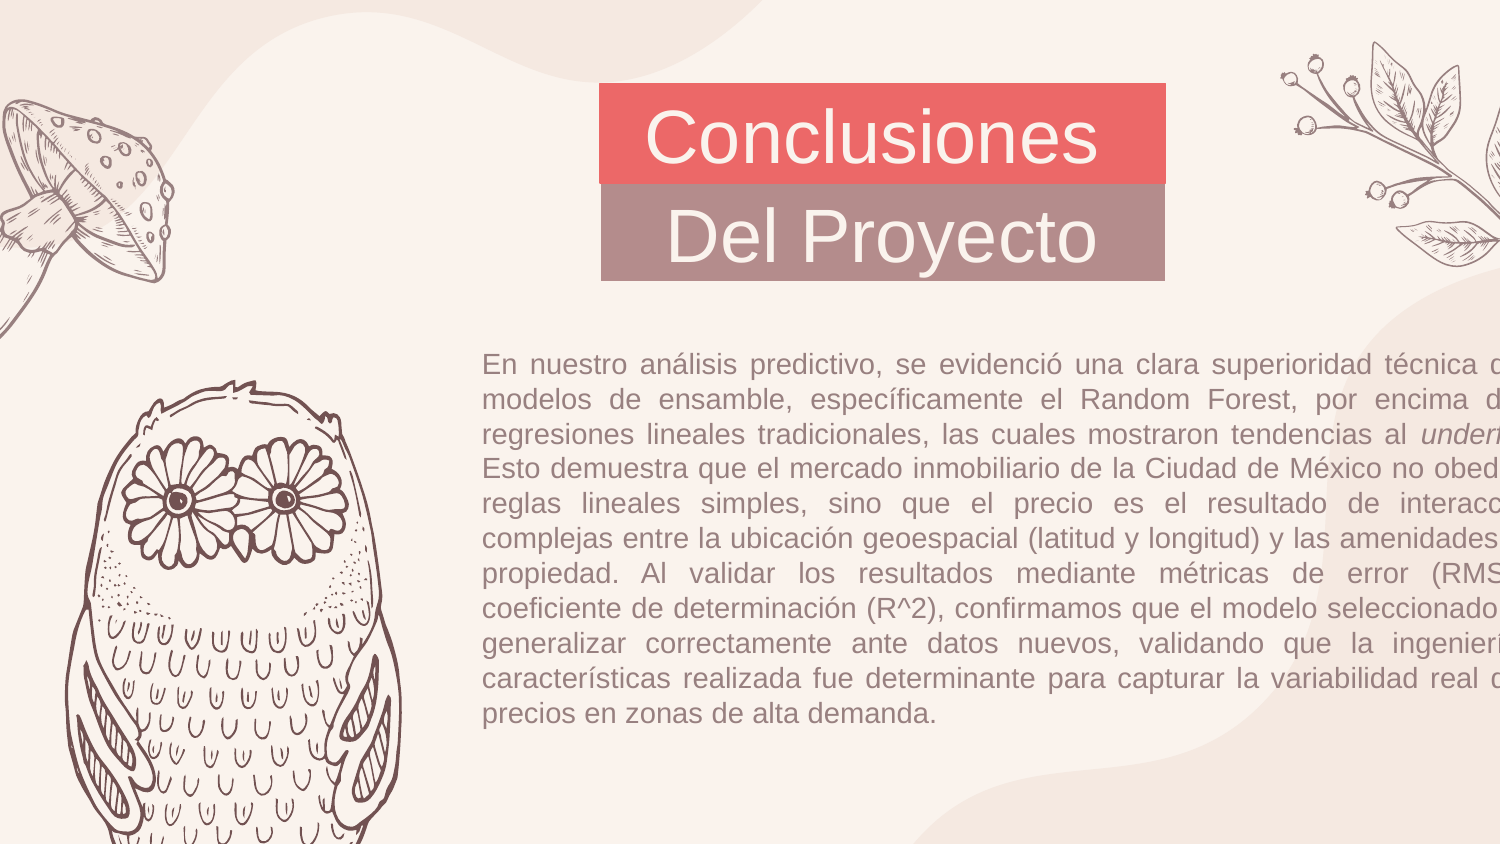

Conclusiones
# Del Proyecto
En nuestro análisis predictivo, se evidenció una clara superioridad técnica de los modelos de ensamble, específicamente el Random Forest, por encima de las regresiones lineales tradicionales, las cuales mostraron tendencias al underfitting. Esto demuestra que el mercado inmobiliario de la Ciudad de México no obedece a reglas lineales simples, sino que el precio es el resultado de interacciones complejas entre la ubicación geoespacial (latitud y longitud) y las amenidades de la propiedad. Al validar los resultados mediante métricas de error (RMSE) y coeficiente de determinación (R^2), confirmamos que el modelo seleccionado logra generalizar correctamente ante datos nuevos, validando que la ingeniería de características realizada fue determinante para capturar la variabilidad real de los precios en zonas de alta demanda.